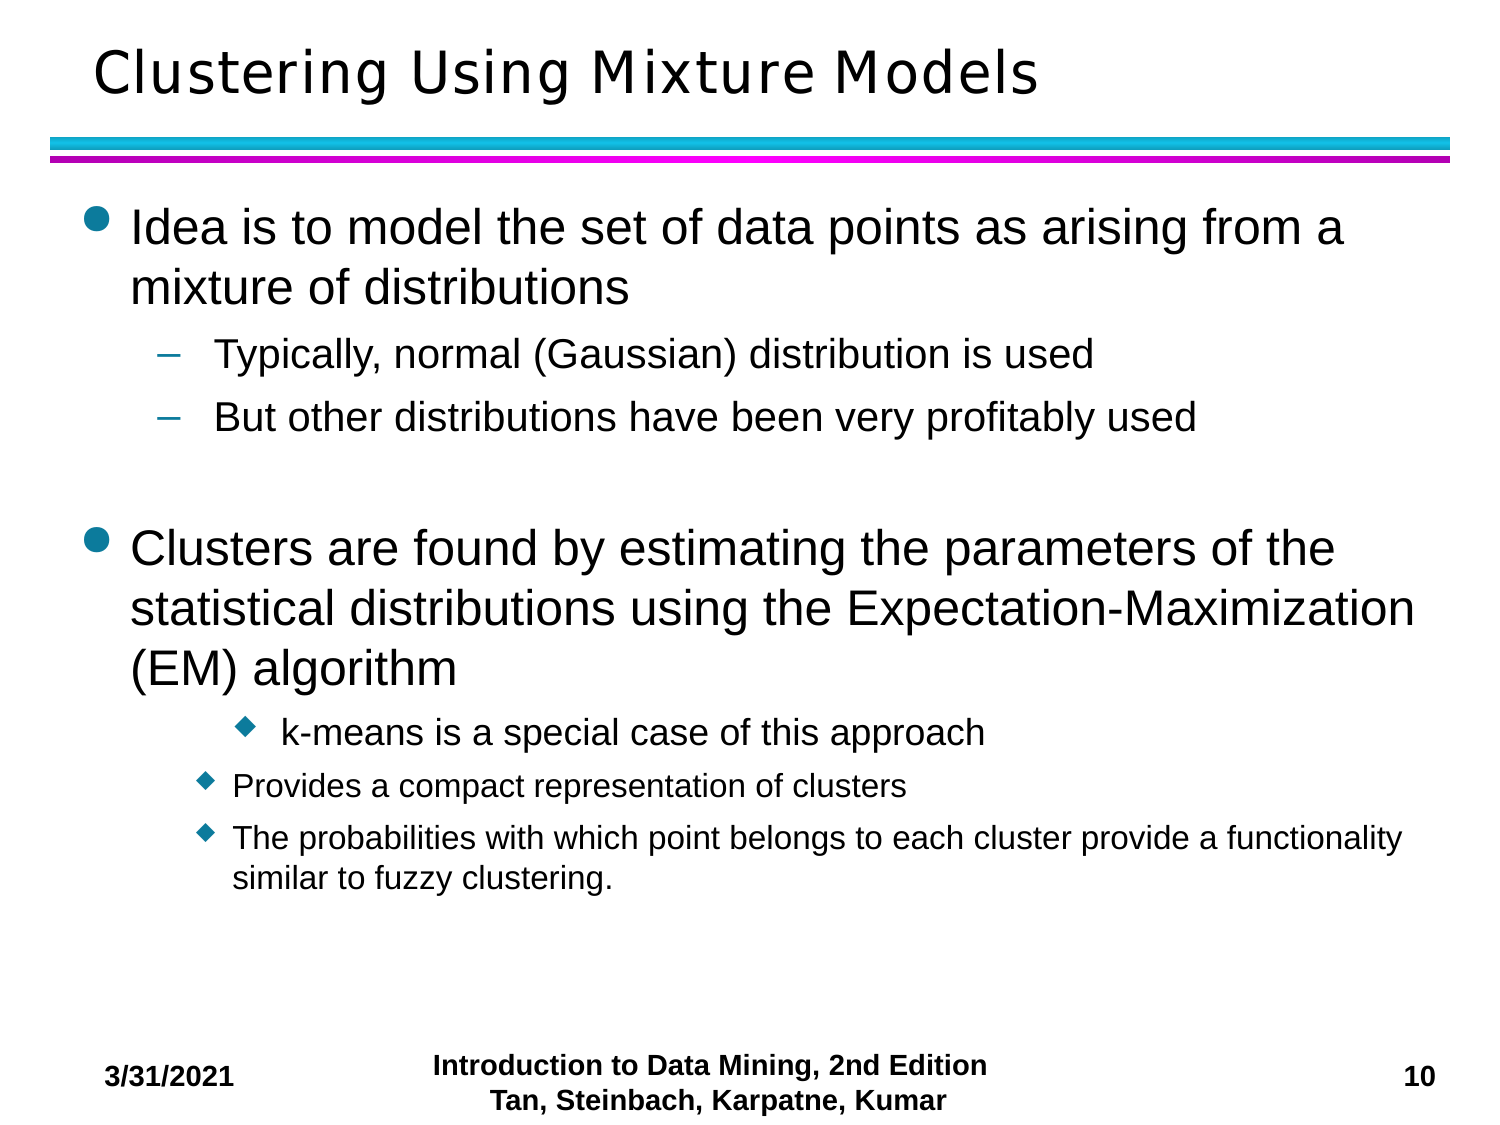

# Clustering Using Mixture Models
Idea is to model the set of data points as arising from a mixture of distributions
Typically, normal (Gaussian) distribution is used
But other distributions have been very profitably used

Clusters are found by estimating the parameters of the statistical distributions using the Expectation-Maximization (EM) algorithm
 k-means is a special case of this approach
Provides a compact representation of clusters
The probabilities with which point belongs to each cluster provide a functionality similar to fuzzy clustering.